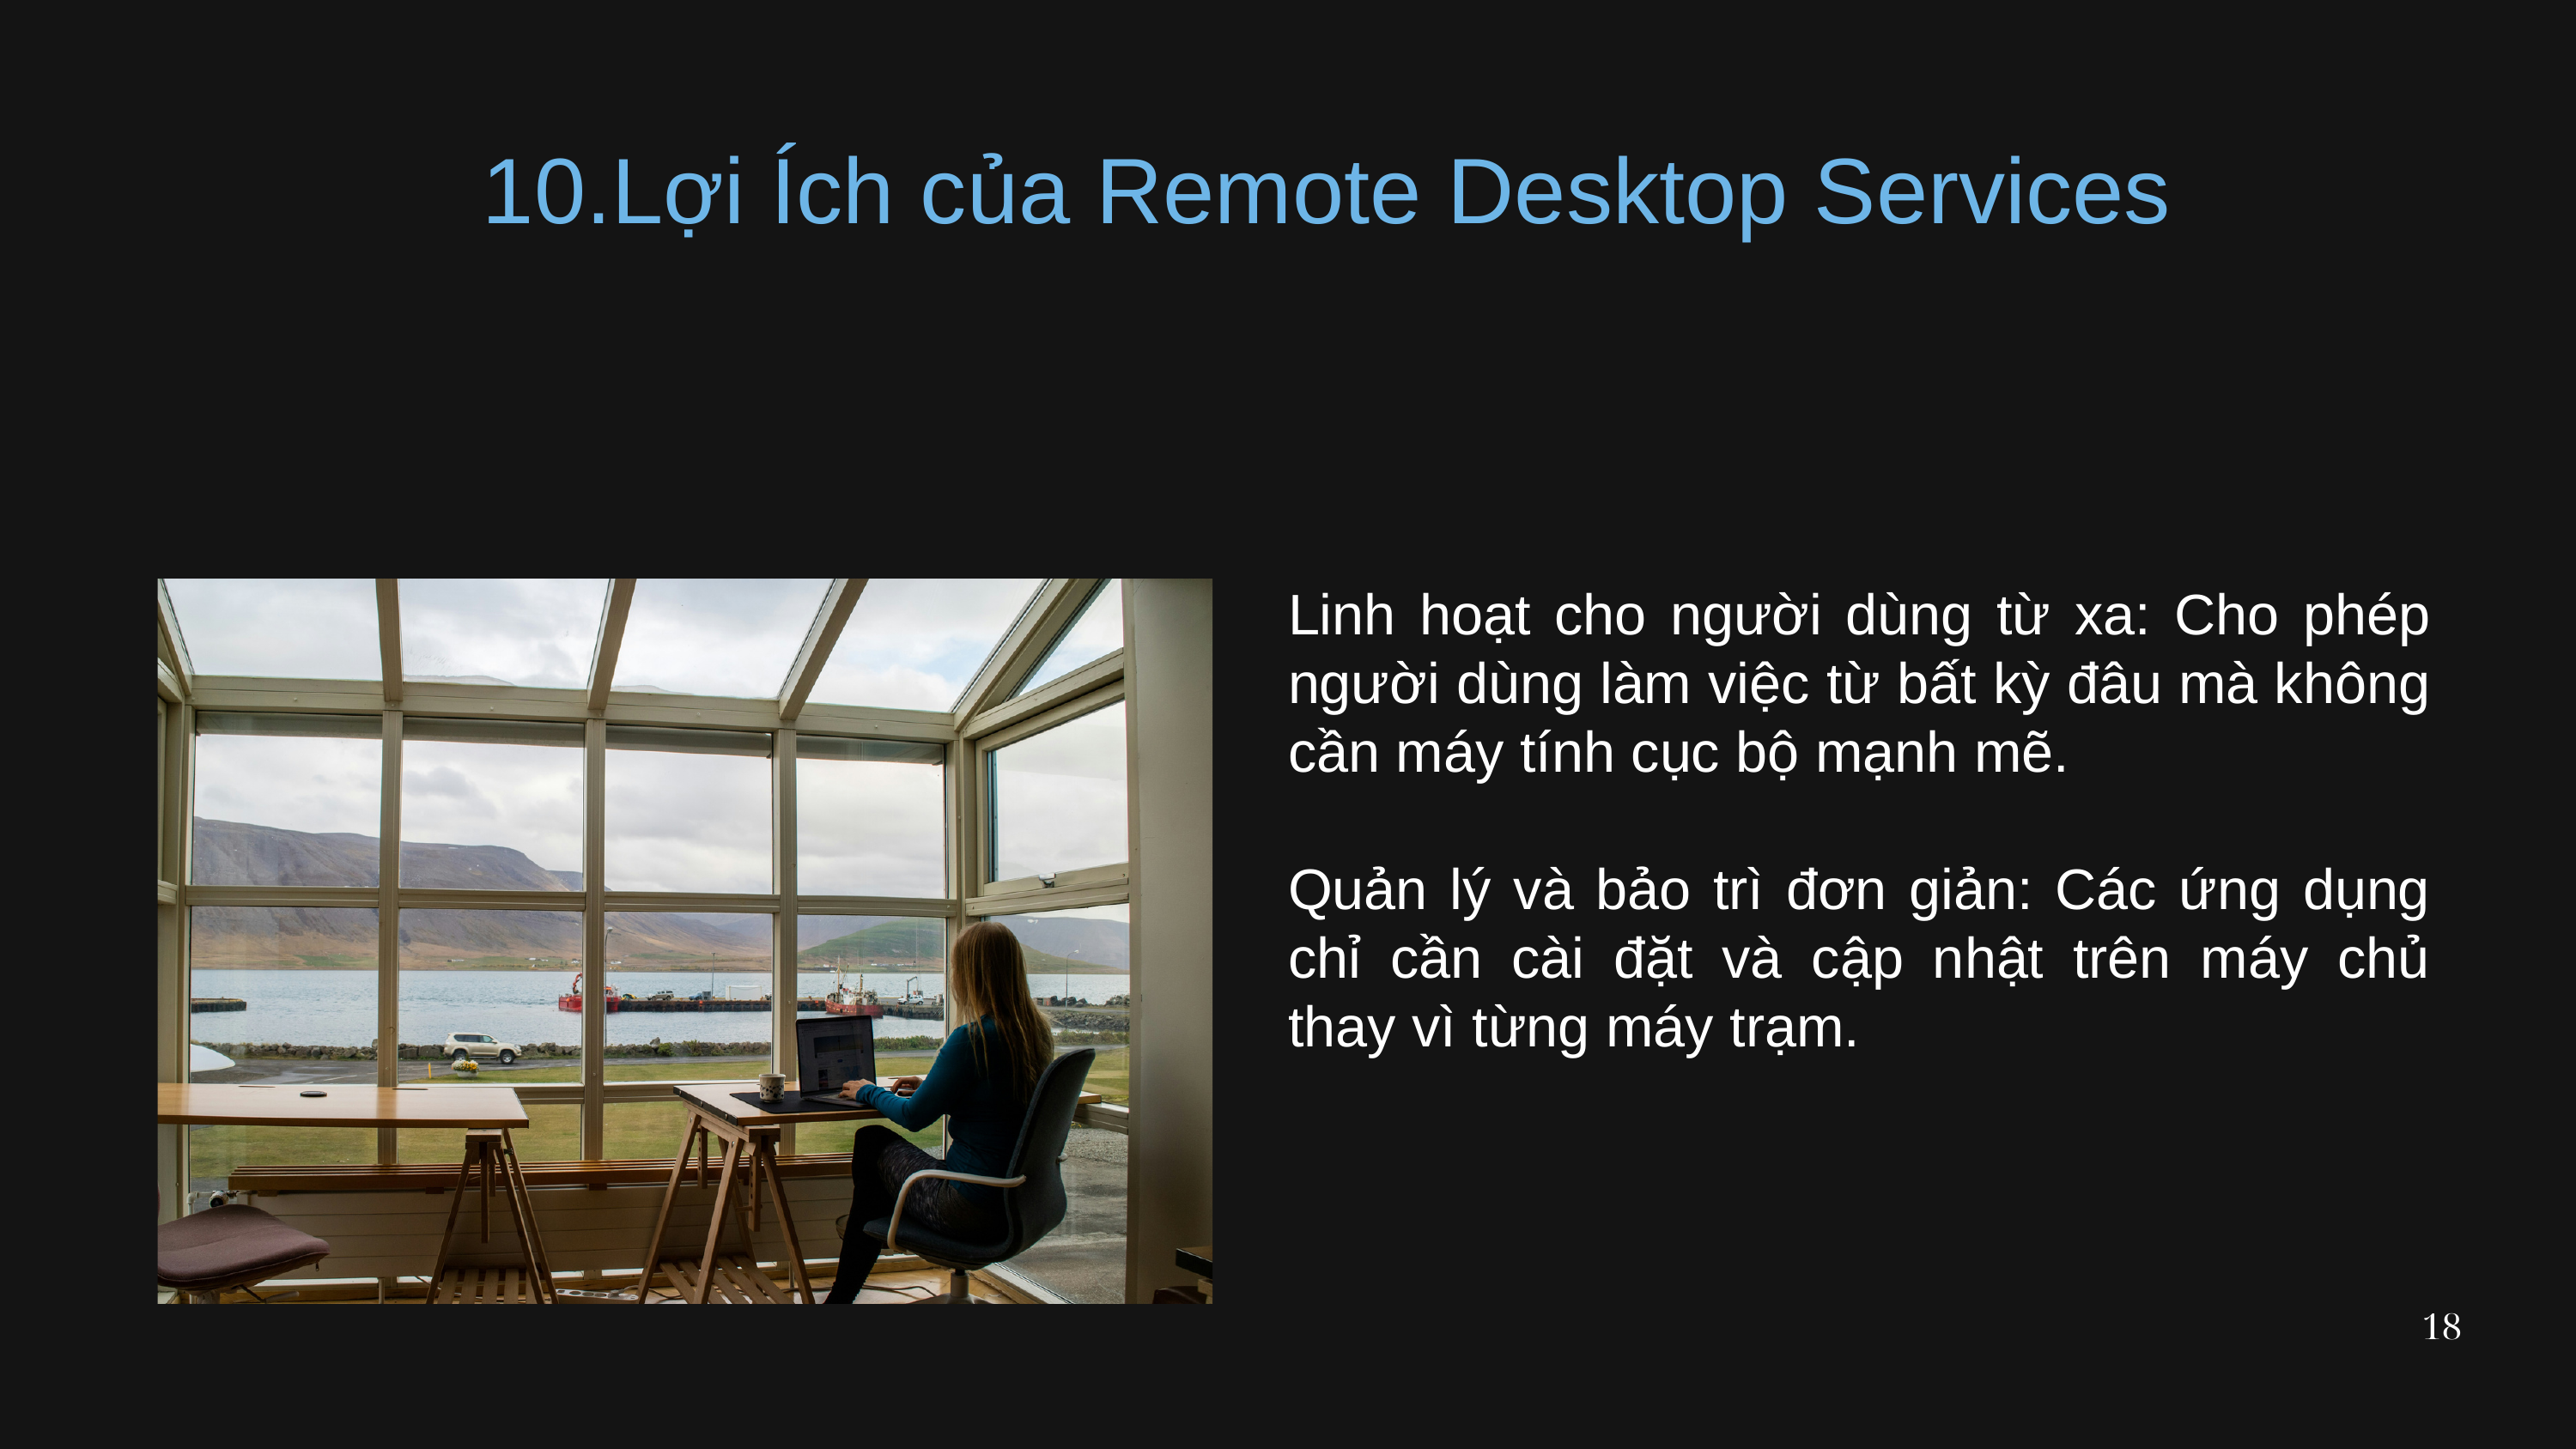

10.Lợi Ích của Remote Desktop Services
Linh hoạt cho người dùng từ xa: Cho phép người dùng làm việc từ bất kỳ đâu mà không cần máy tính cục bộ mạnh mẽ.

Quản lý và bảo trì đơn giản: Các ứng dụng chỉ cần cài đặt và cập nhật trên máy chủ thay vì từng máy trạm.

18